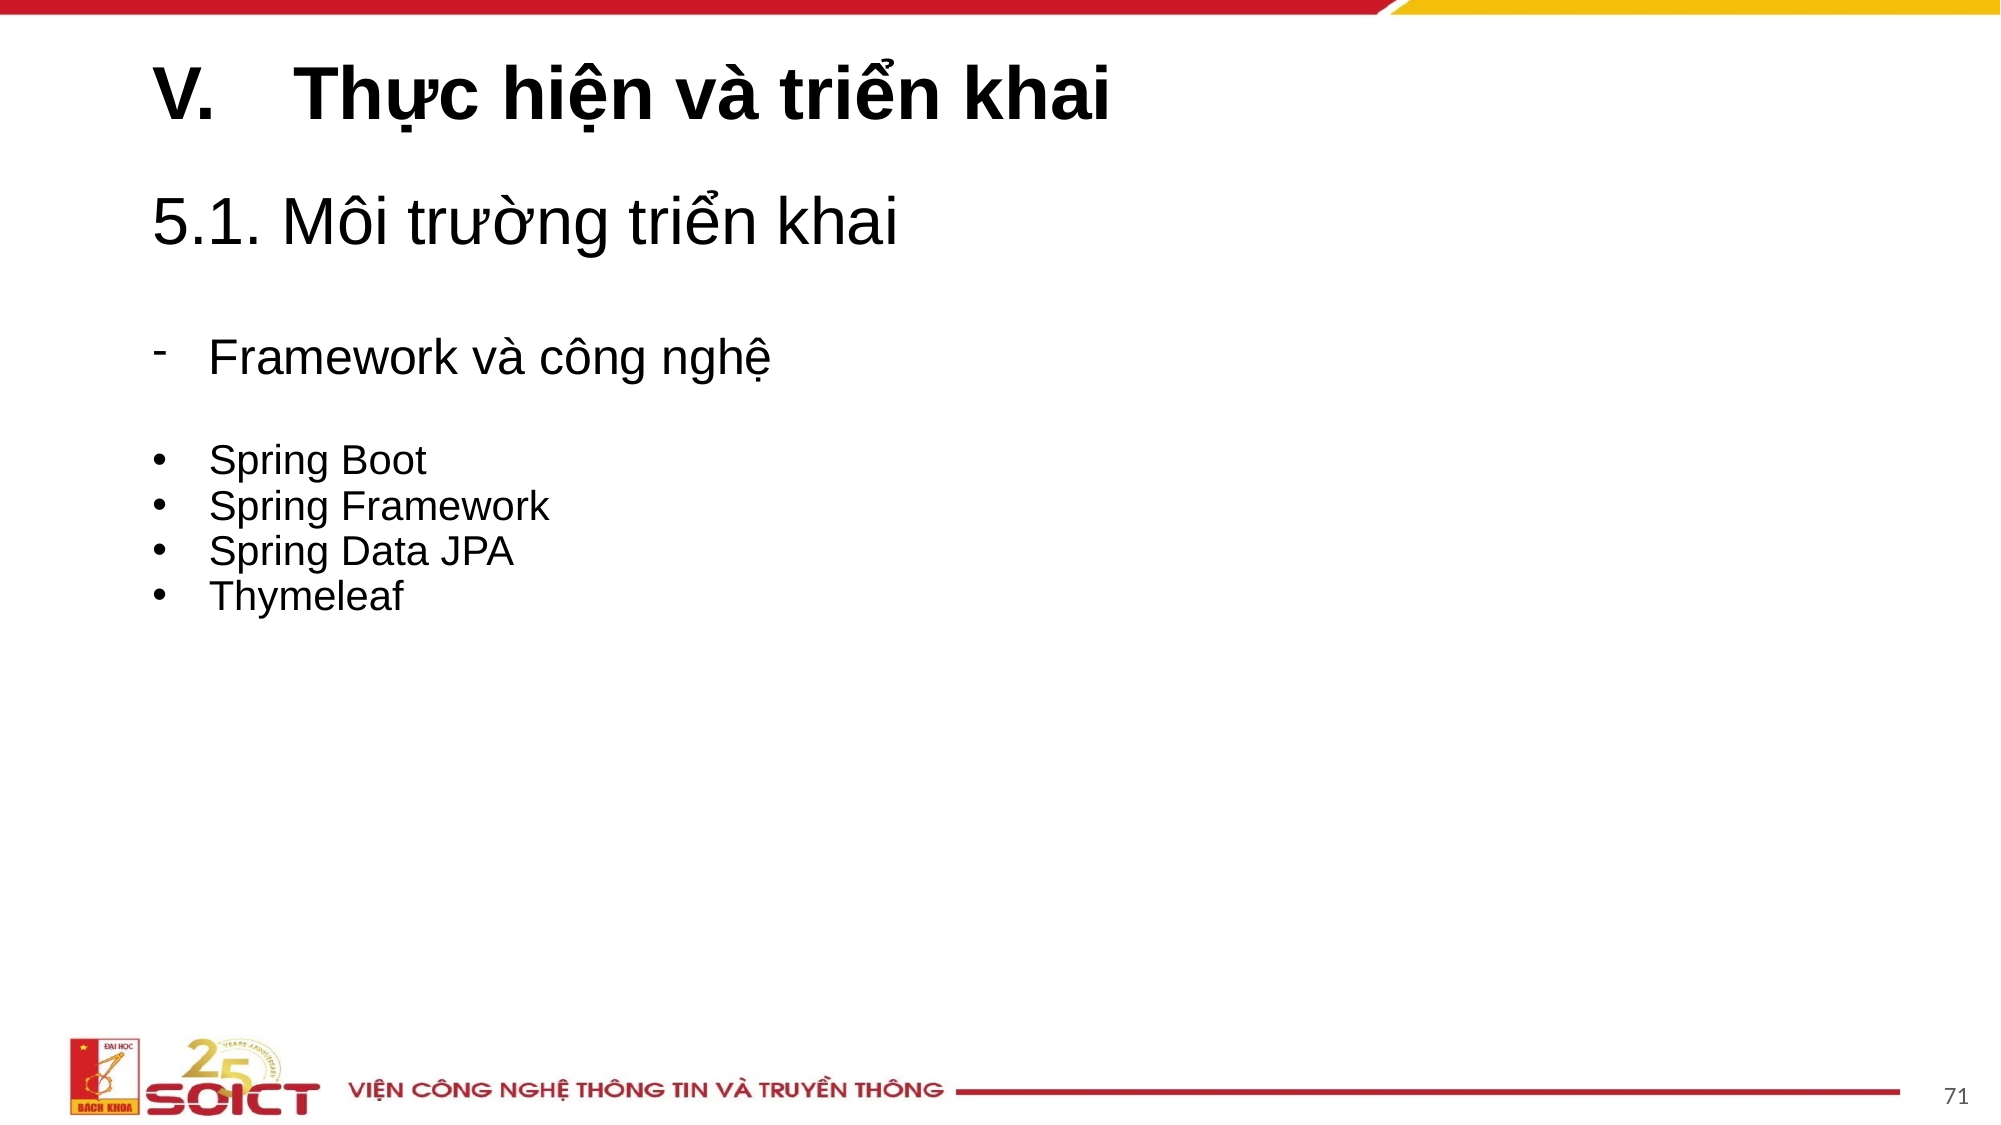

# Thực hiện và triển khai
5.1. Môi trường triển khai

Framework và công nghệ

Spring Boot
Spring Framework
Spring Data JPA
Thymeleaf
71